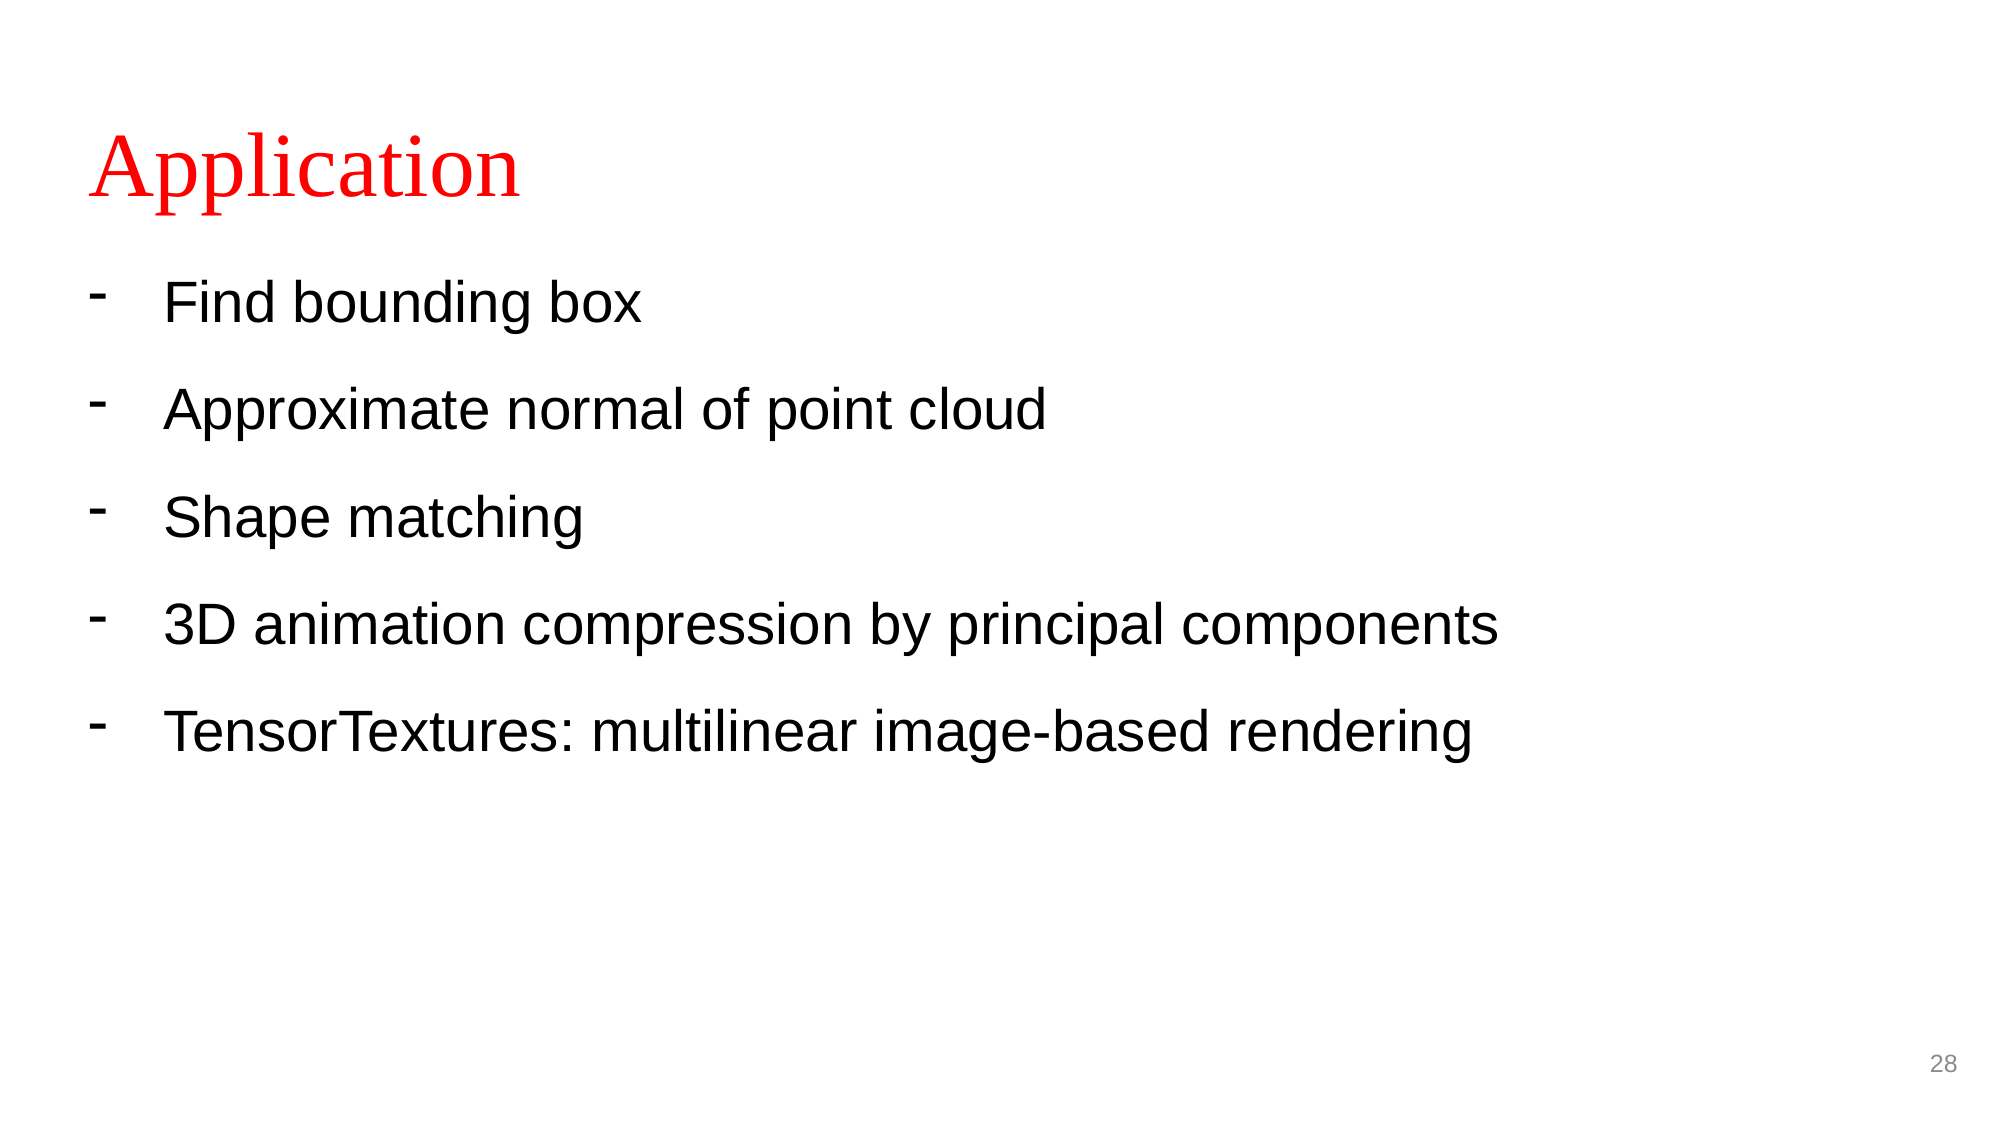

# Application

Find bounding box
Approximate normal of point cloud
Shape matching
3D animation compression by principal components
TensorTextures: multilinear image-based rendering

28